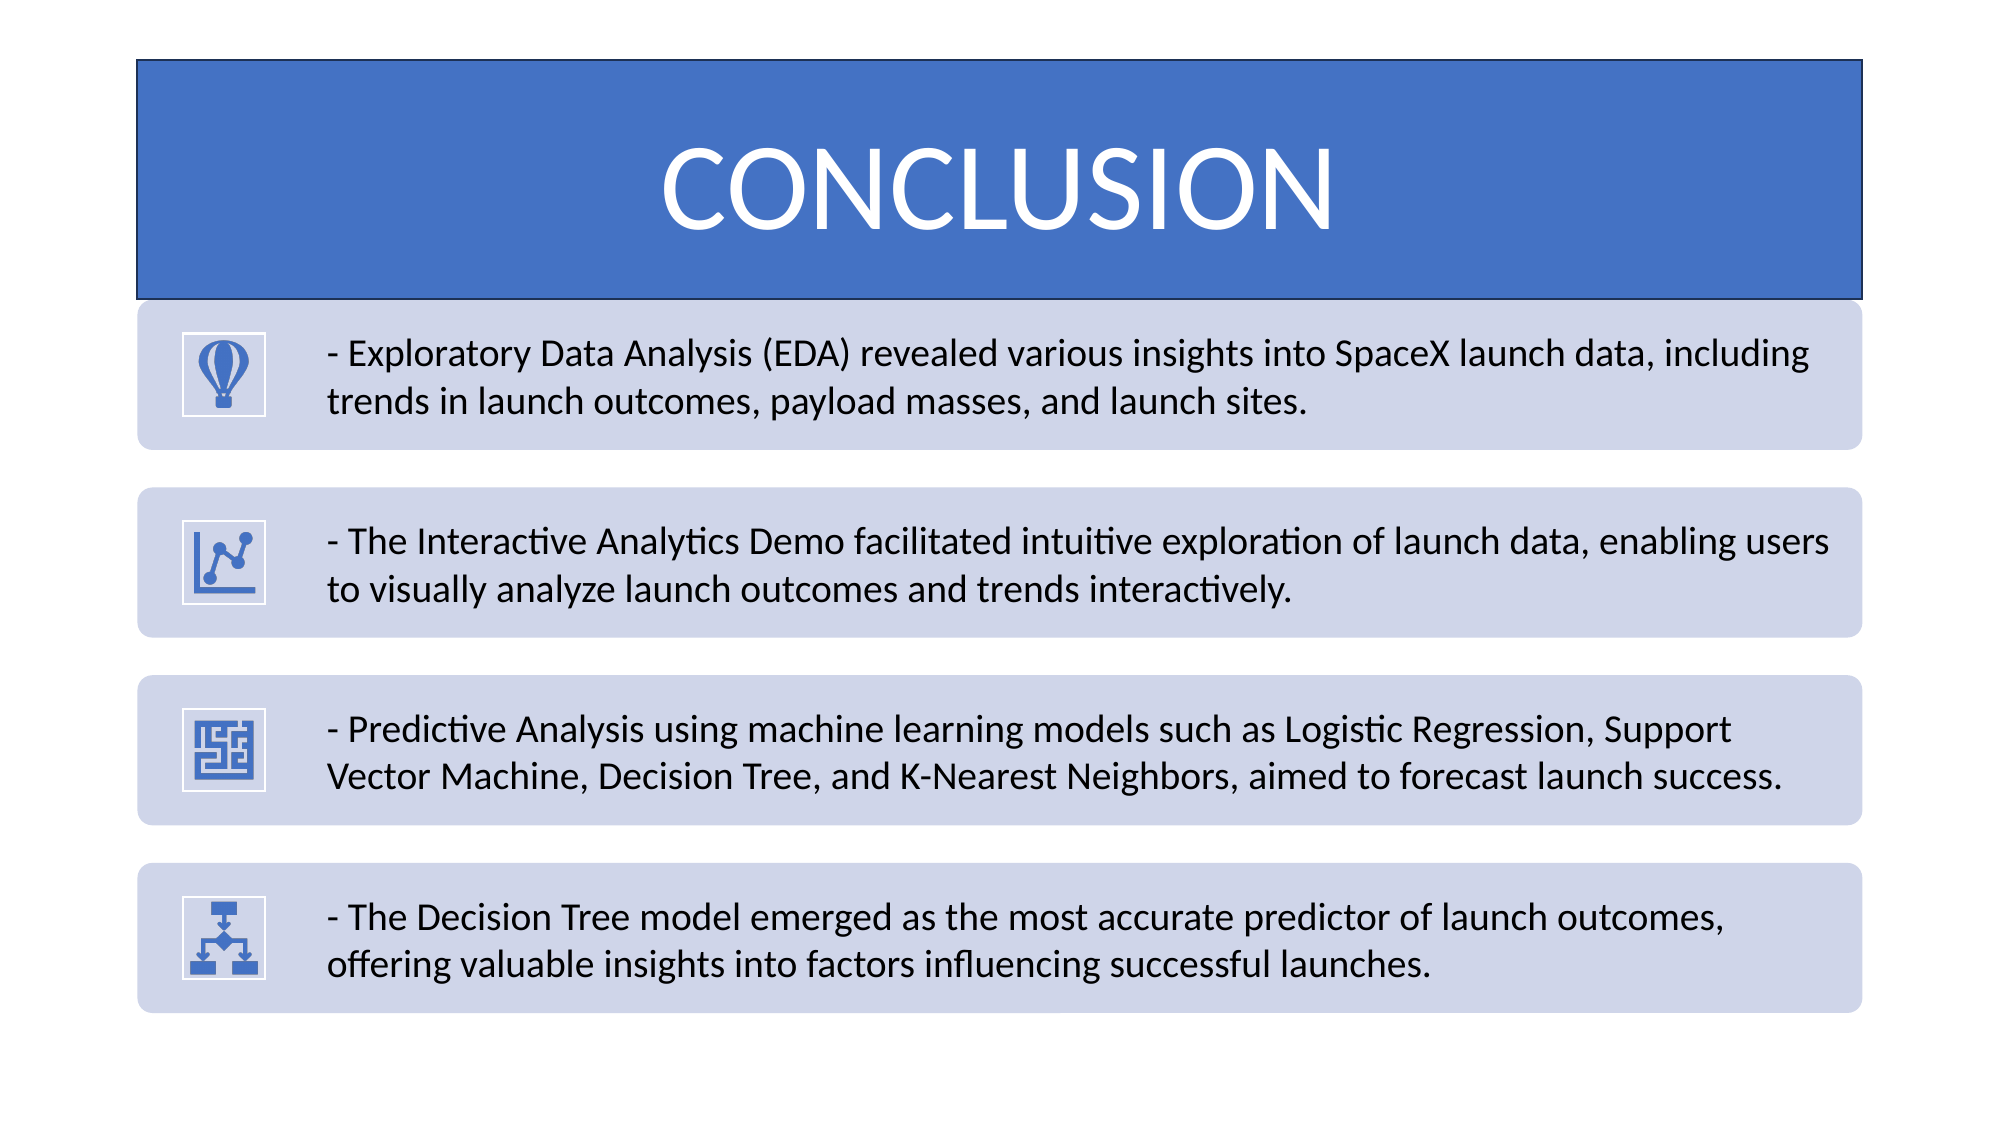

#
CONCLUSION
- Exploratory Data Analysis (EDA) revealed various insights into SpaceX launch data, including trends in launch outcomes, payload masses, and launch sites.
- The Interactive Analytics Demo facilitated intuitive exploration of launch data, enabling users to visually analyze launch outcomes and trends interactively.
- Predictive Analysis using machine learning models such as Logistic Regression, Support Vector Machine, Decision Tree, and K-Nearest Neighbors, aimed to forecast launch success.
- The Decision Tree model emerged as the most accurate predictor of launch outcomes, offering valuable insights into factors influencing successful launches.